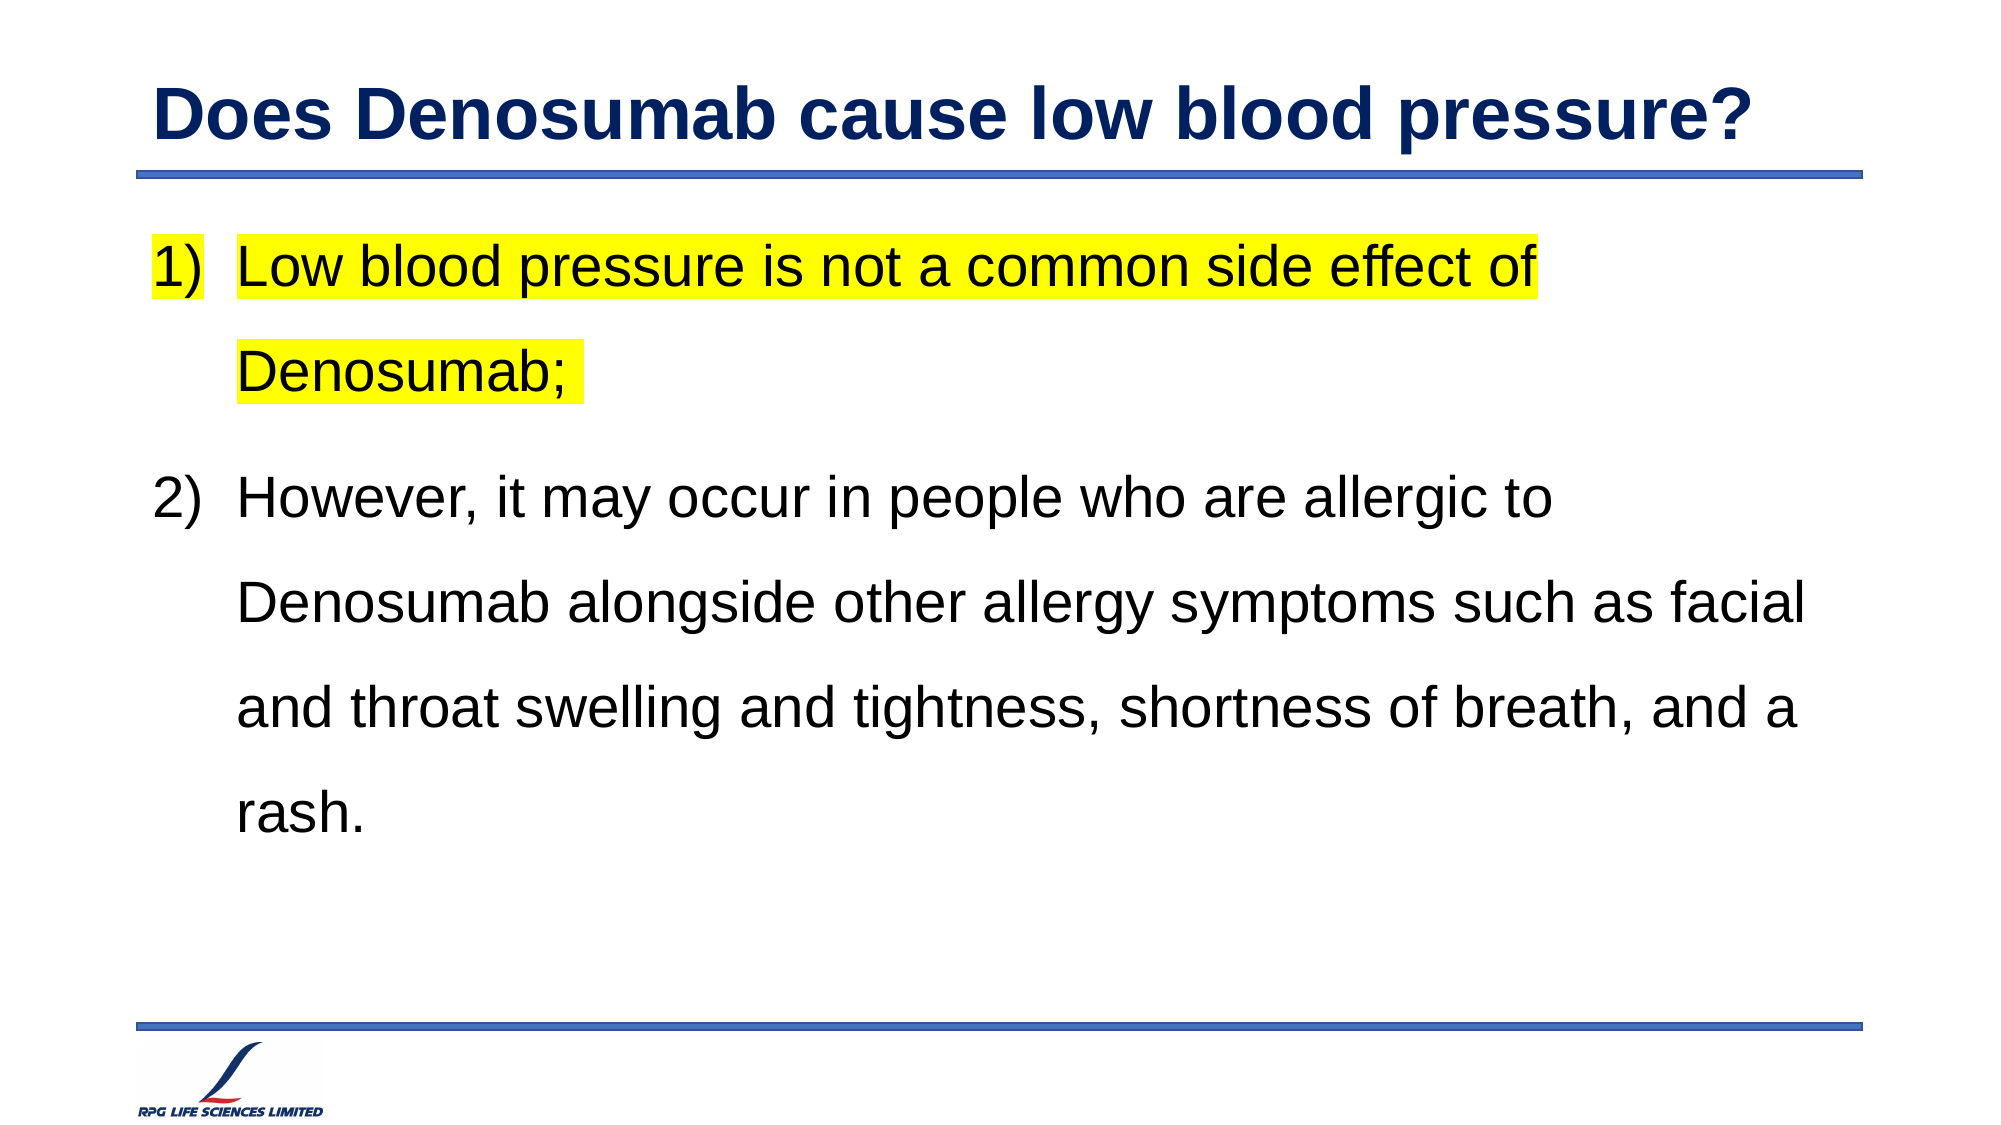

# Does Denosumab cause low blood pressure?
Low blood pressure is not a common side effect of Denosumab;
However, it may occur in people who are allergic to Denosumab alongside other allergy symptoms such as facial and throat swelling and tightness, shortness of breath, and a rash.